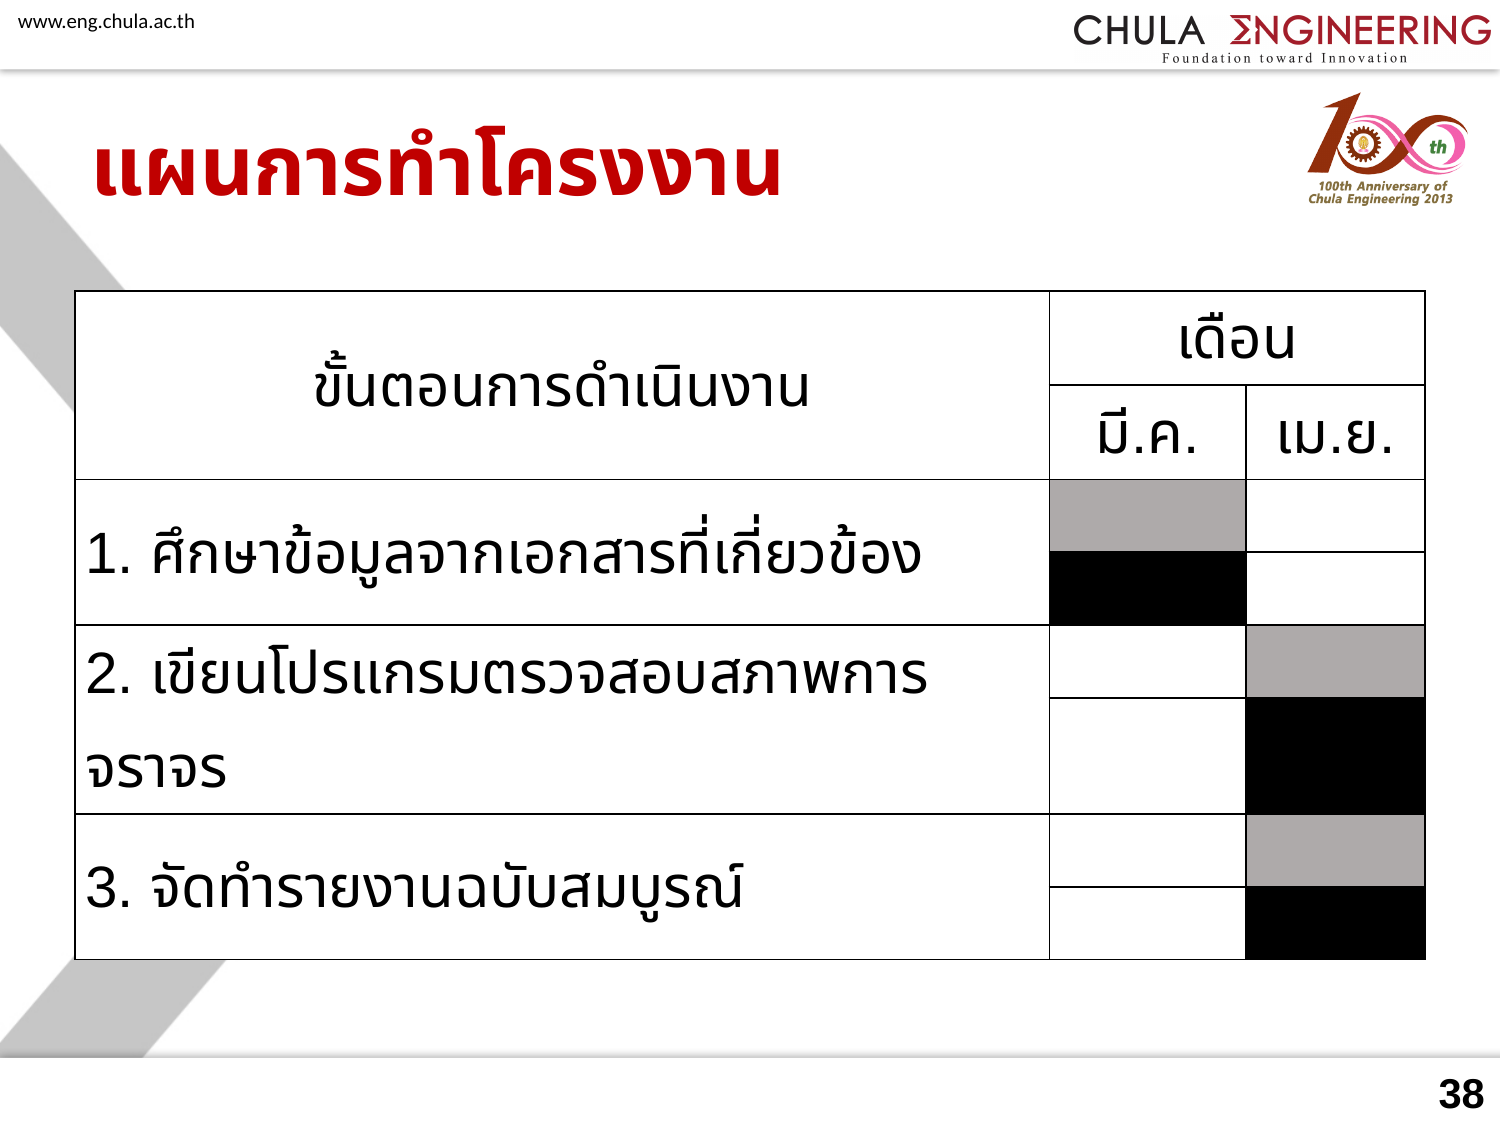

# แผนการทำโครงงาน
| ขั้นตอนการดำเนินงาน | เดือน |  |
| --- | --- | --- |
|  | มี.ค. | เม.ย. |
| 1. ศึกษาข้อมูลจากเอกสารที่เกี่ยวข้อง |  |  |
|  |  |  |
| 2. เขียนโปรแกรมตรวจสอบสภาพการจราจร |  |  |
|  |  |  |
| 3. จัดทำรายงานฉบับสมบูรณ์ |  |  |
|  |  |  |
38